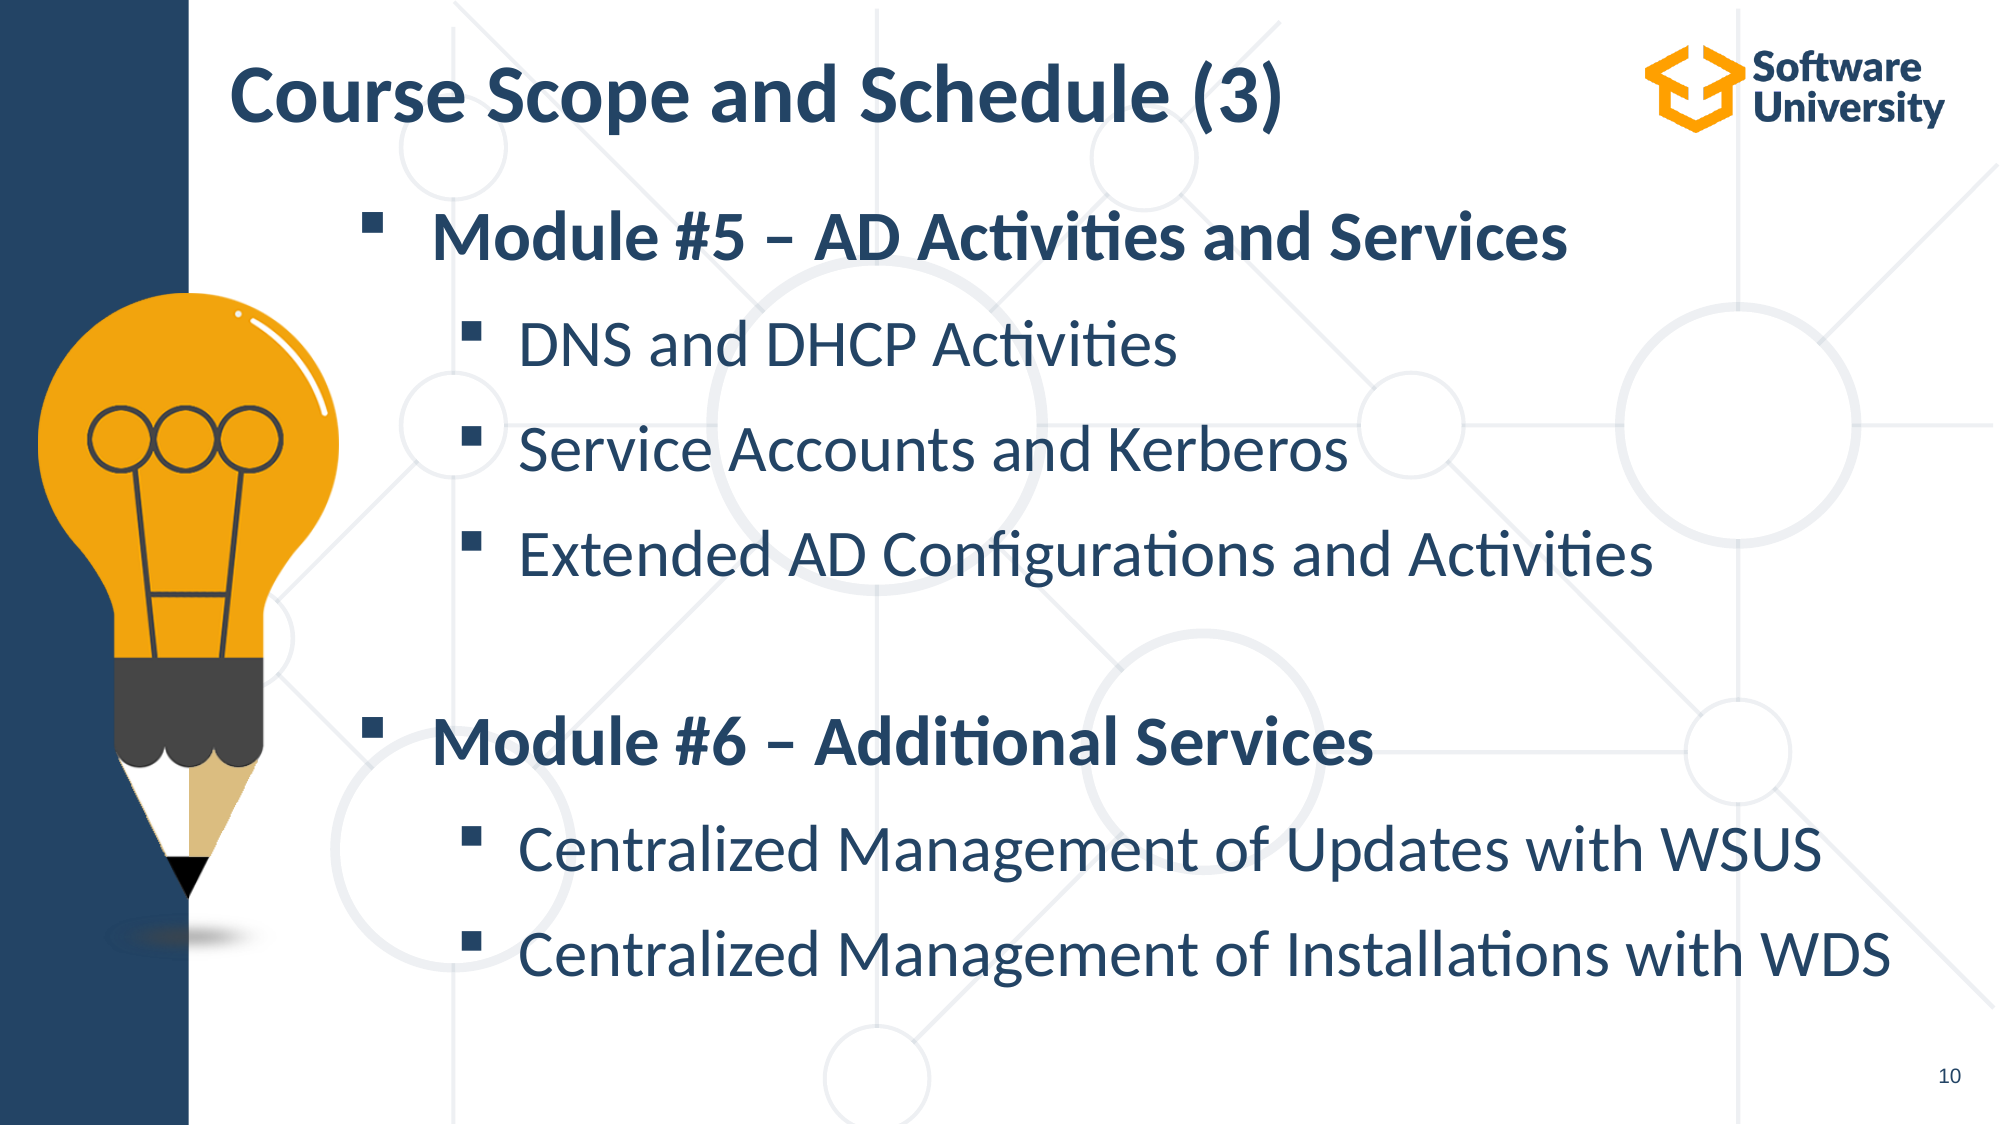

# Course Scope and Schedule (3)
Module #5 – AD Activities and Services
DNS and DHCP Activities
Service Accounts and Kerberos
Extended AD Configurations and Activities
Module #6 – Additional Services
Centralized Management of Updates with WSUS
Centralized Management of Installations with WDS
10